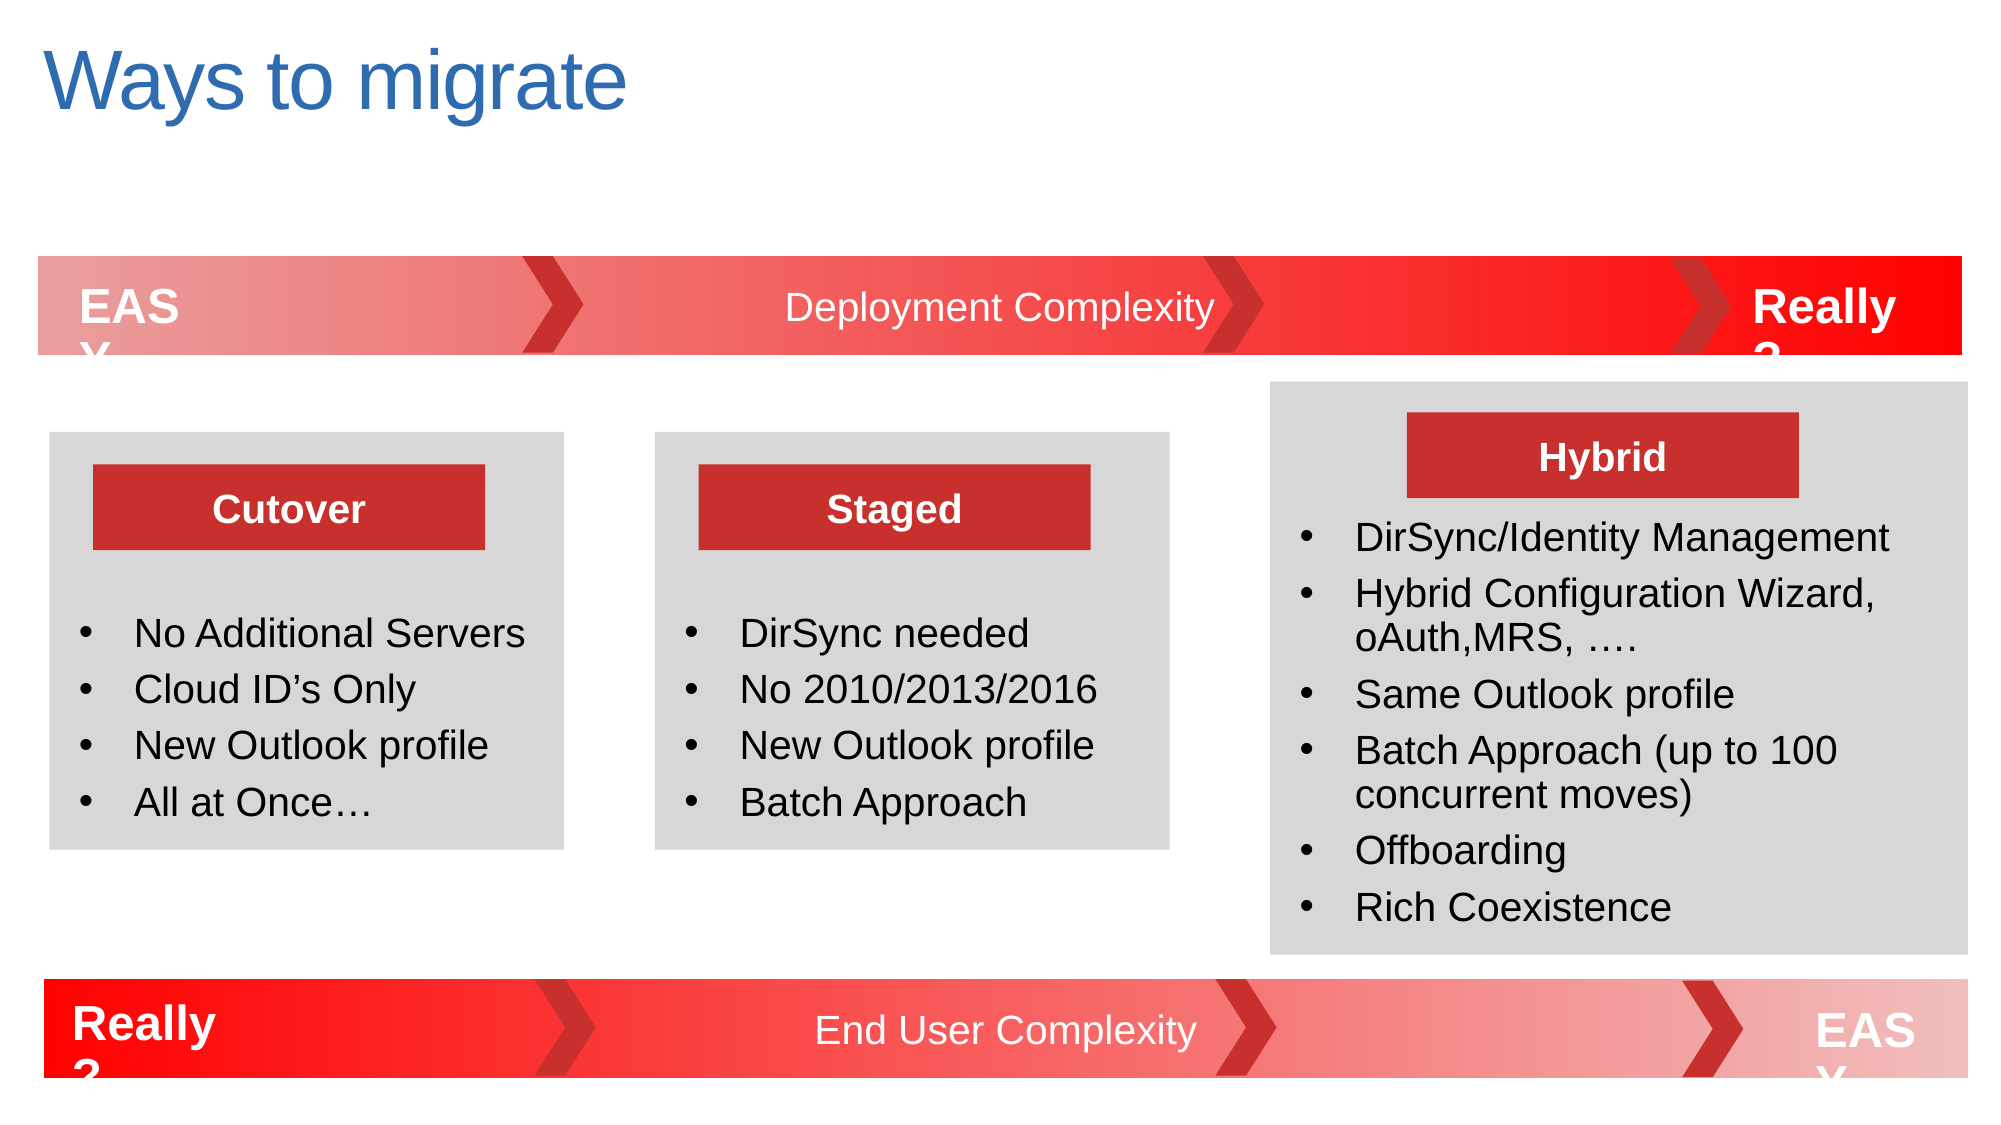

# Ways to migrate
Deployment Complexity

EASY

Really?

Hybrid

Cutover
Staged
DirSync/Identity Management
Hybrid Configuration Wizard, oAuth,MRS, ….
Same Outlook profile
Batch Approach (up to 100 concurrent moves)
Offboarding
Rich Coexistence
No Additional Servers
Cloud ID’s Only
New Outlook profile
All at Once…
DirSync needed
No 2010/2013/2016
New Outlook profile
Batch Approach
Really?
End User Complexity

EASY